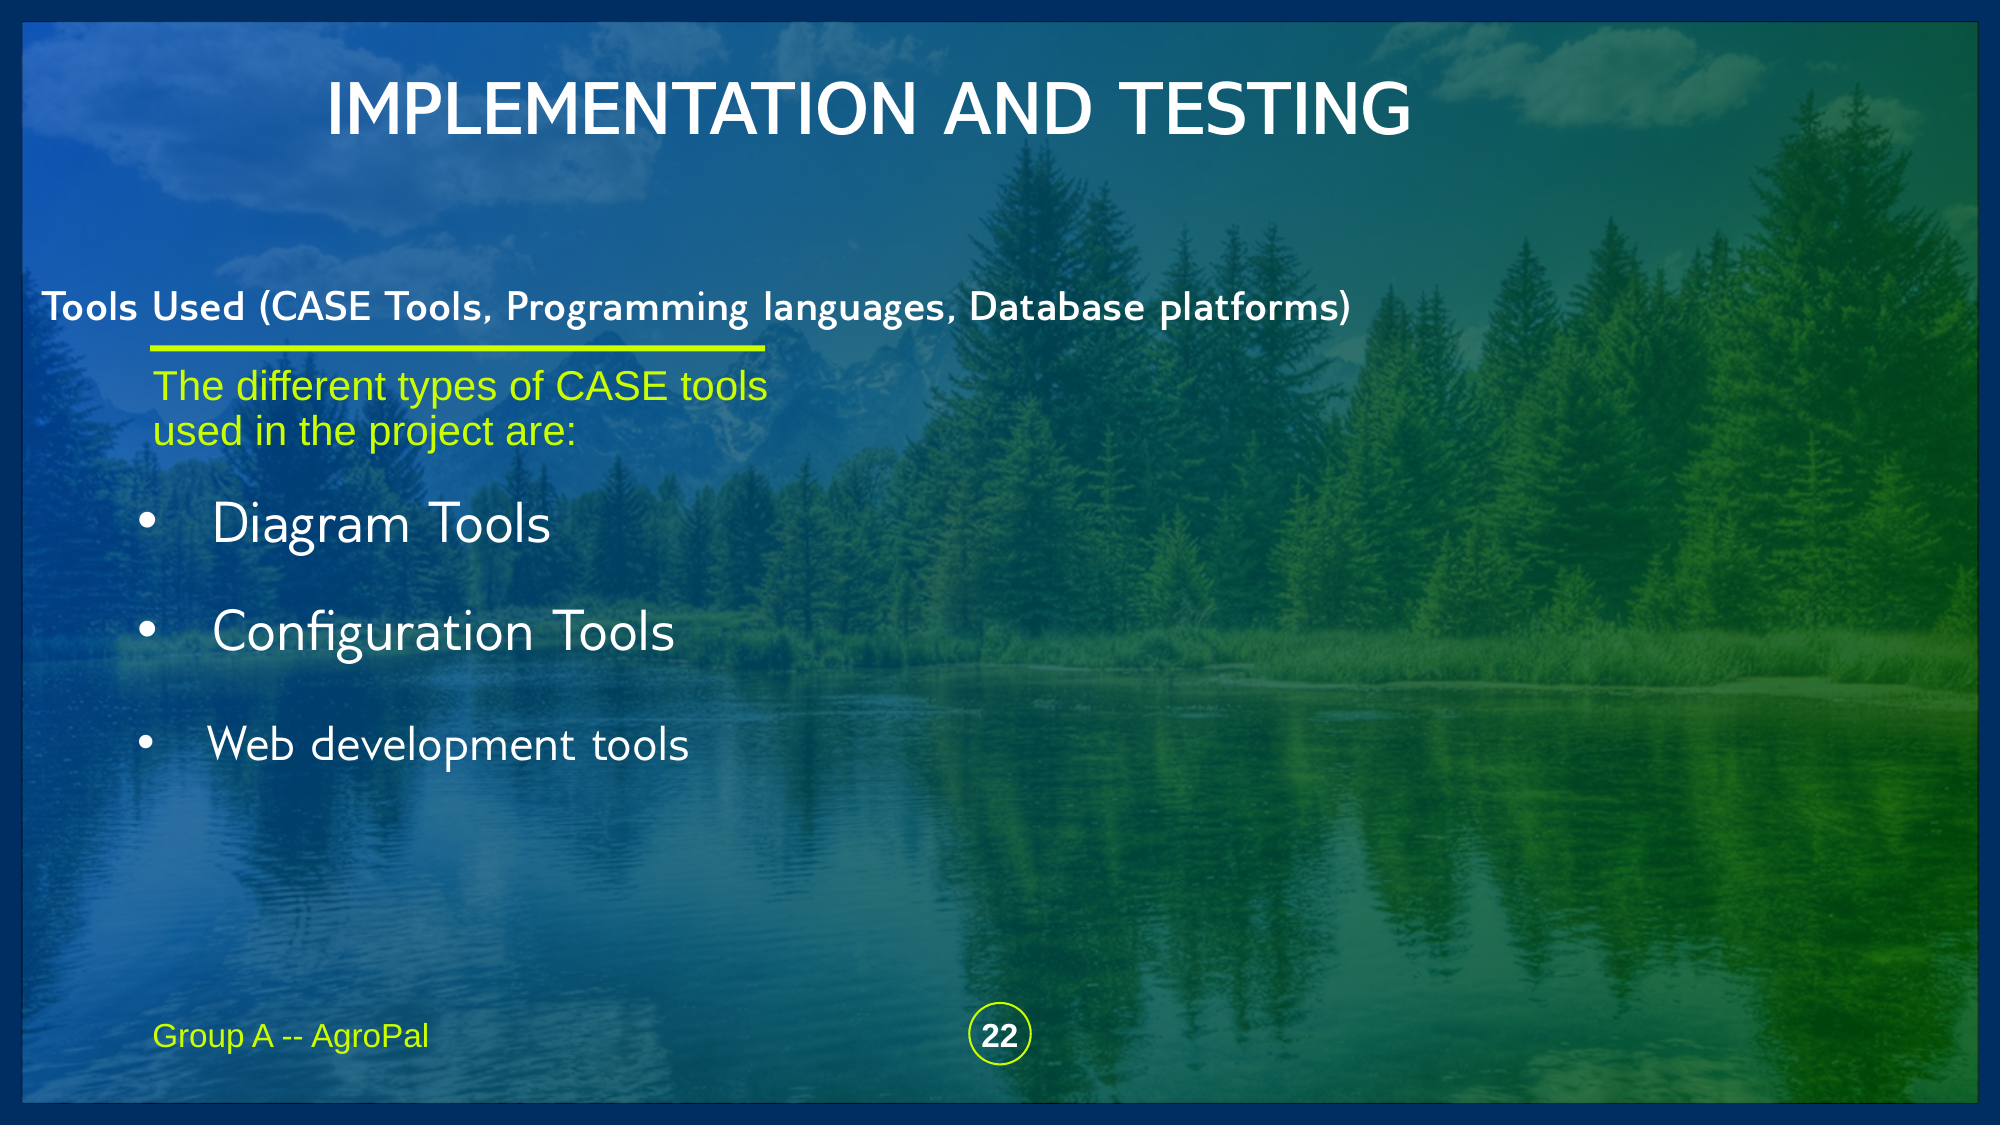

implementation and testinG
# Tools Used (CASE Tools, Programming languages, Database platforms)
The different types of CASE tools used in the project are:
Diagram Tools
Configuration Tools
Web development tools
Group A -- AgroPal
22